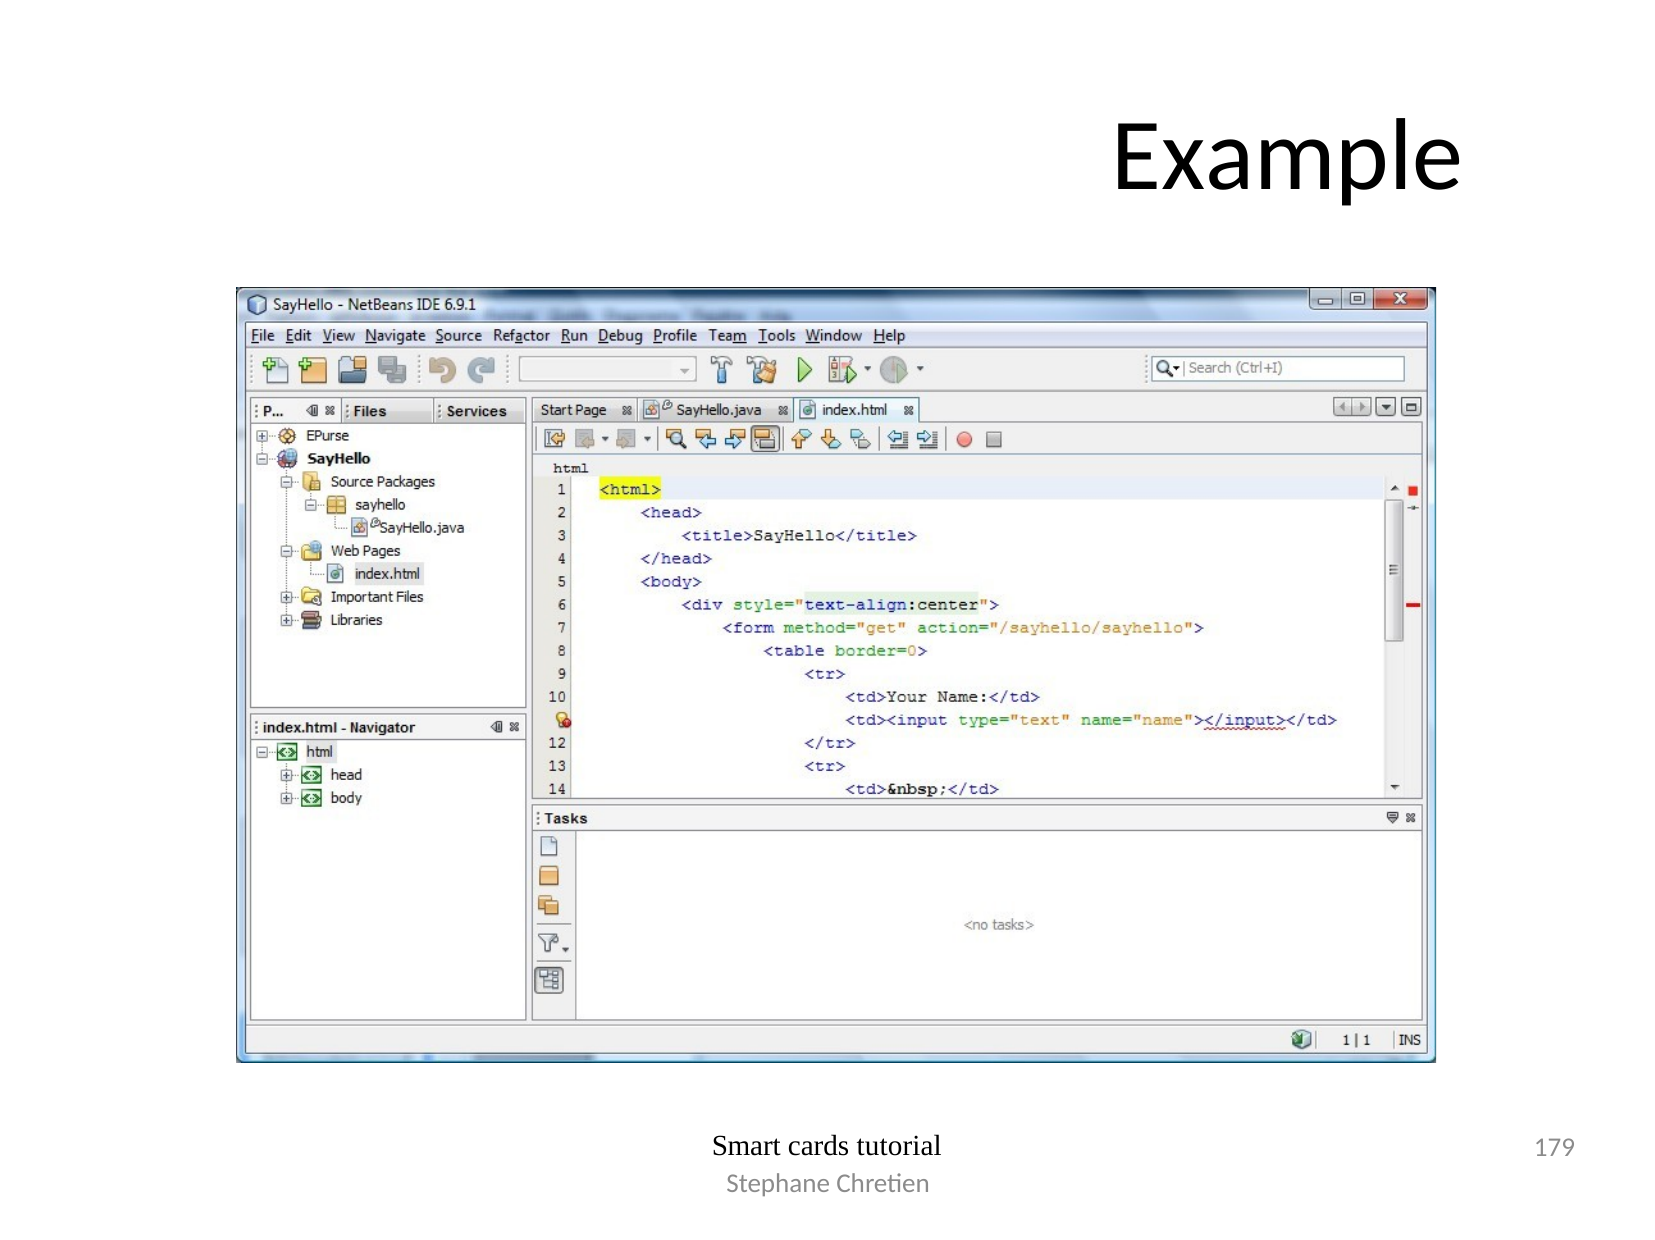

# Example

179
Smart cards tutorial
Stephane Chretien